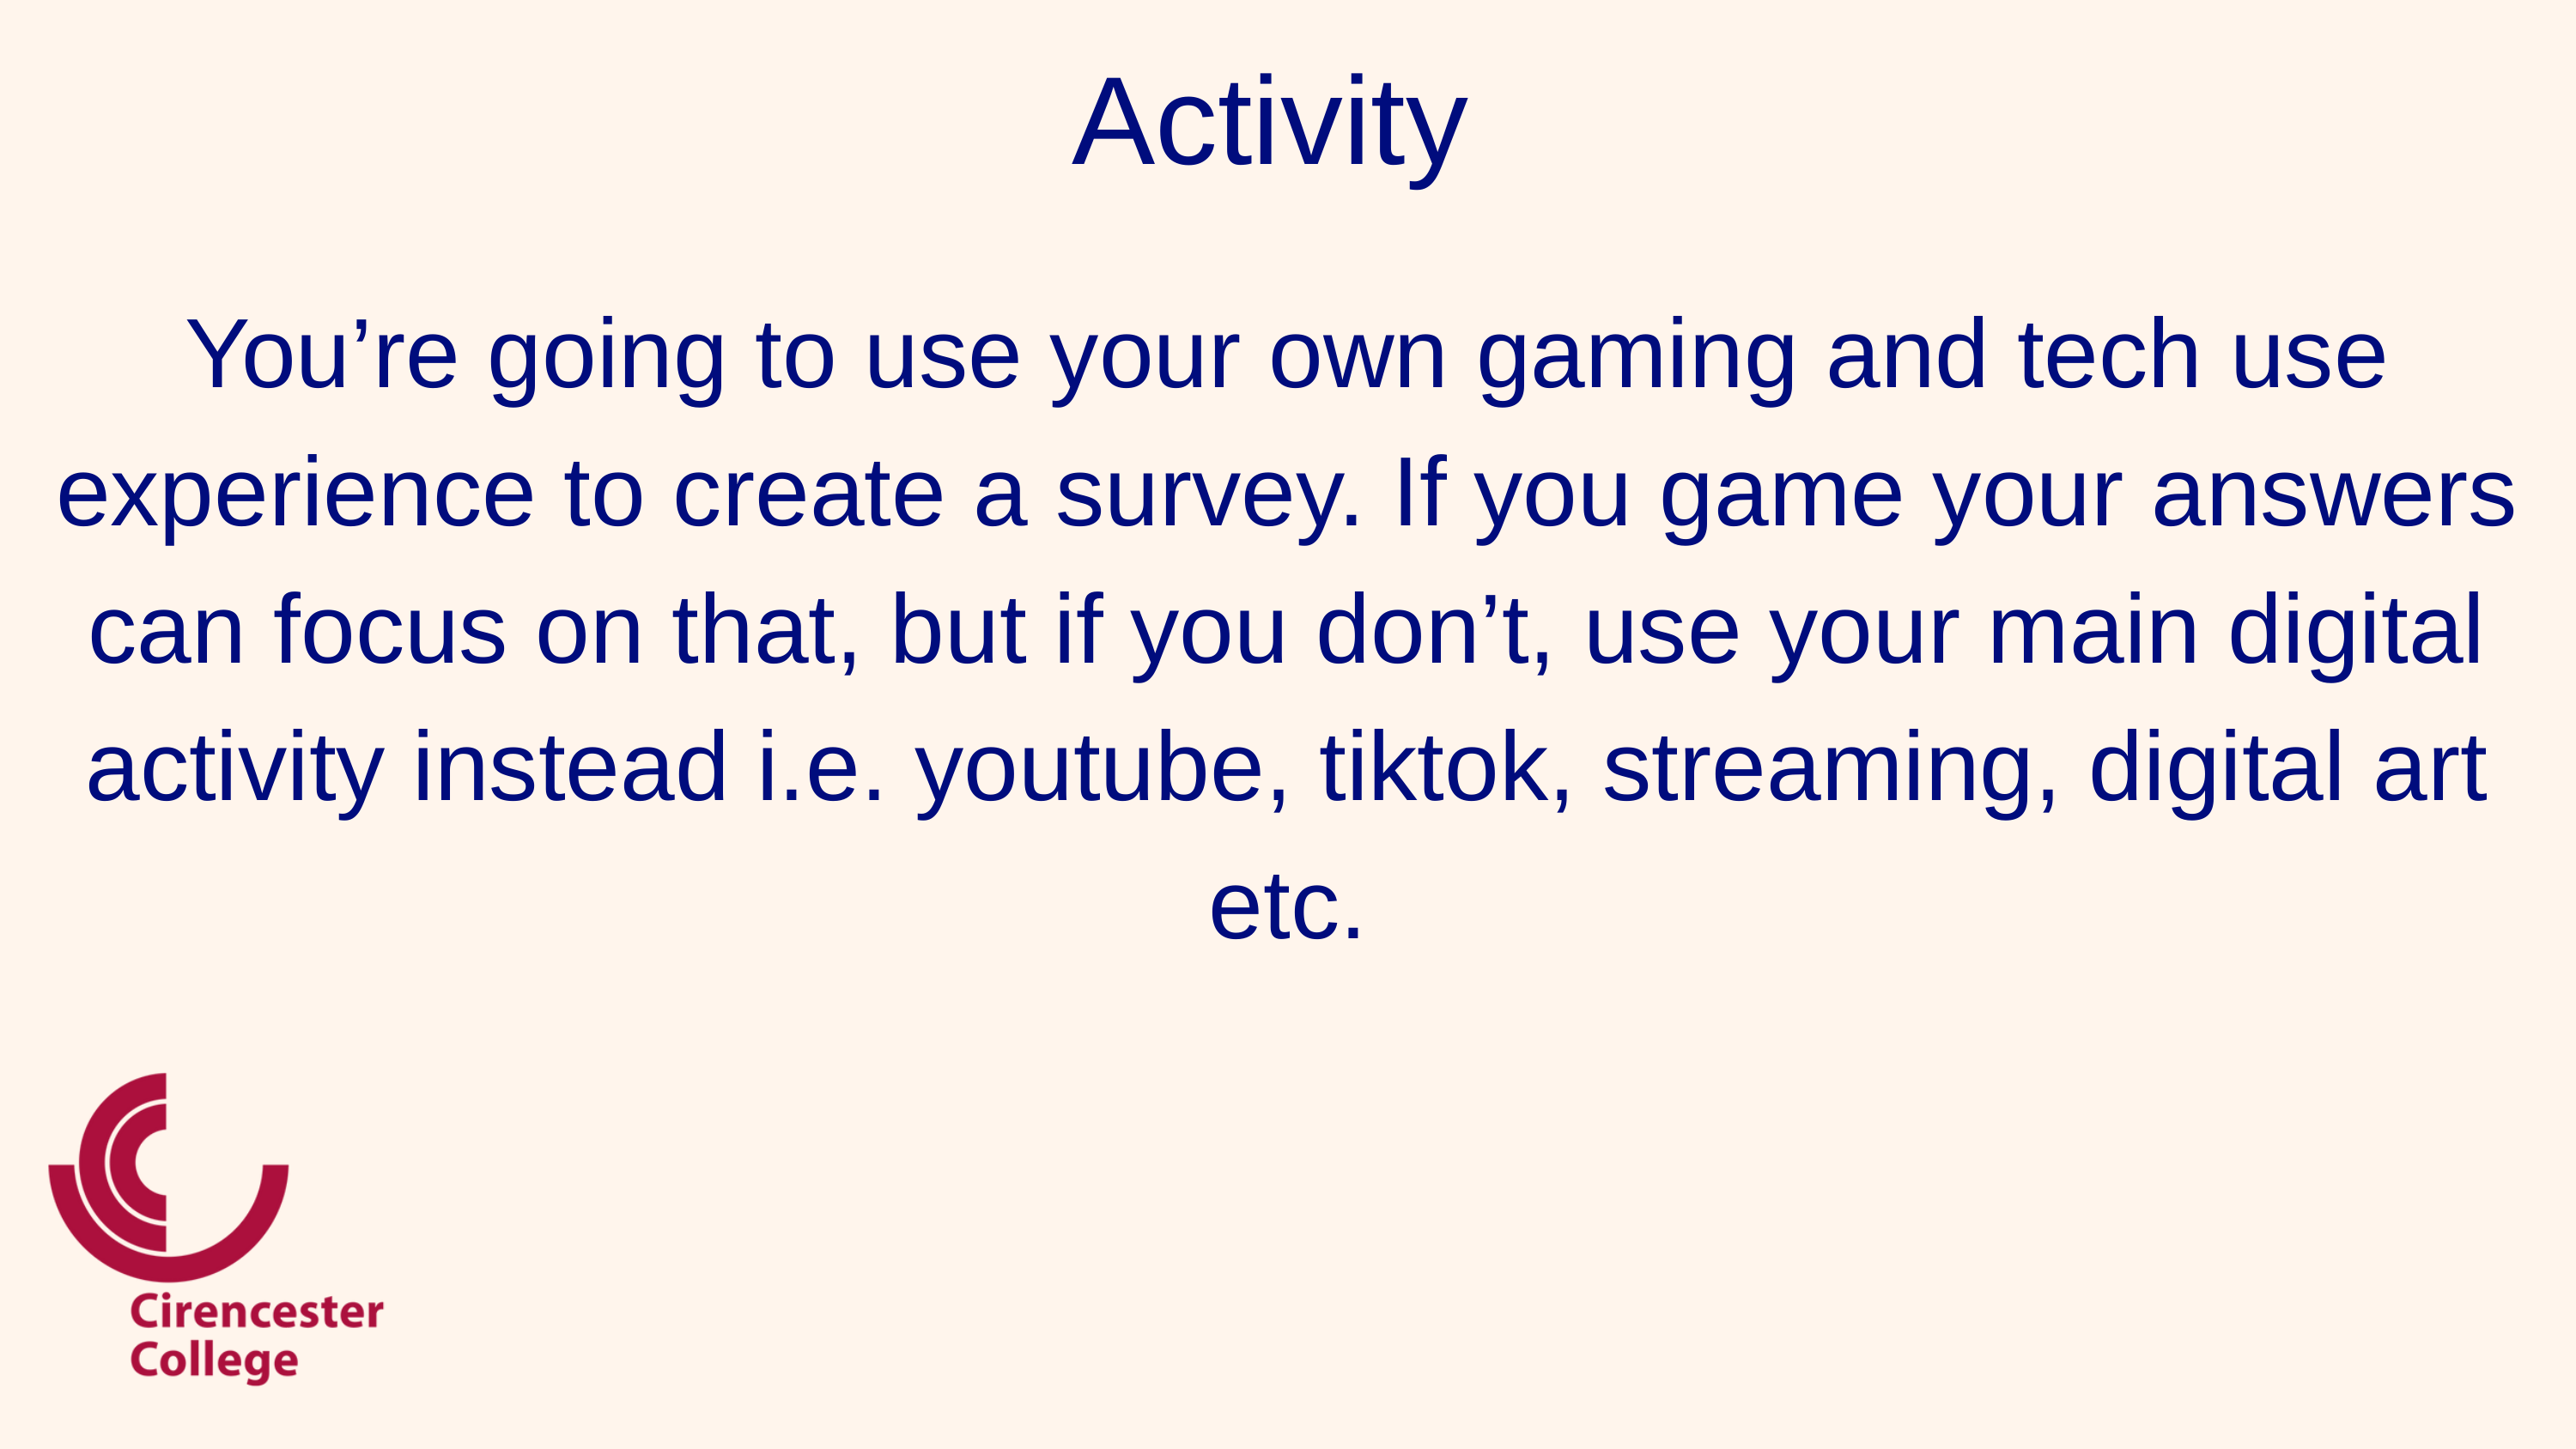

Activity
You’re going to use your own gaming and tech use experience to create a survey. If you game your answers can focus on that, but if you don’t, use your main digital activity instead i.e. youtube, tiktok, streaming, digital art etc.